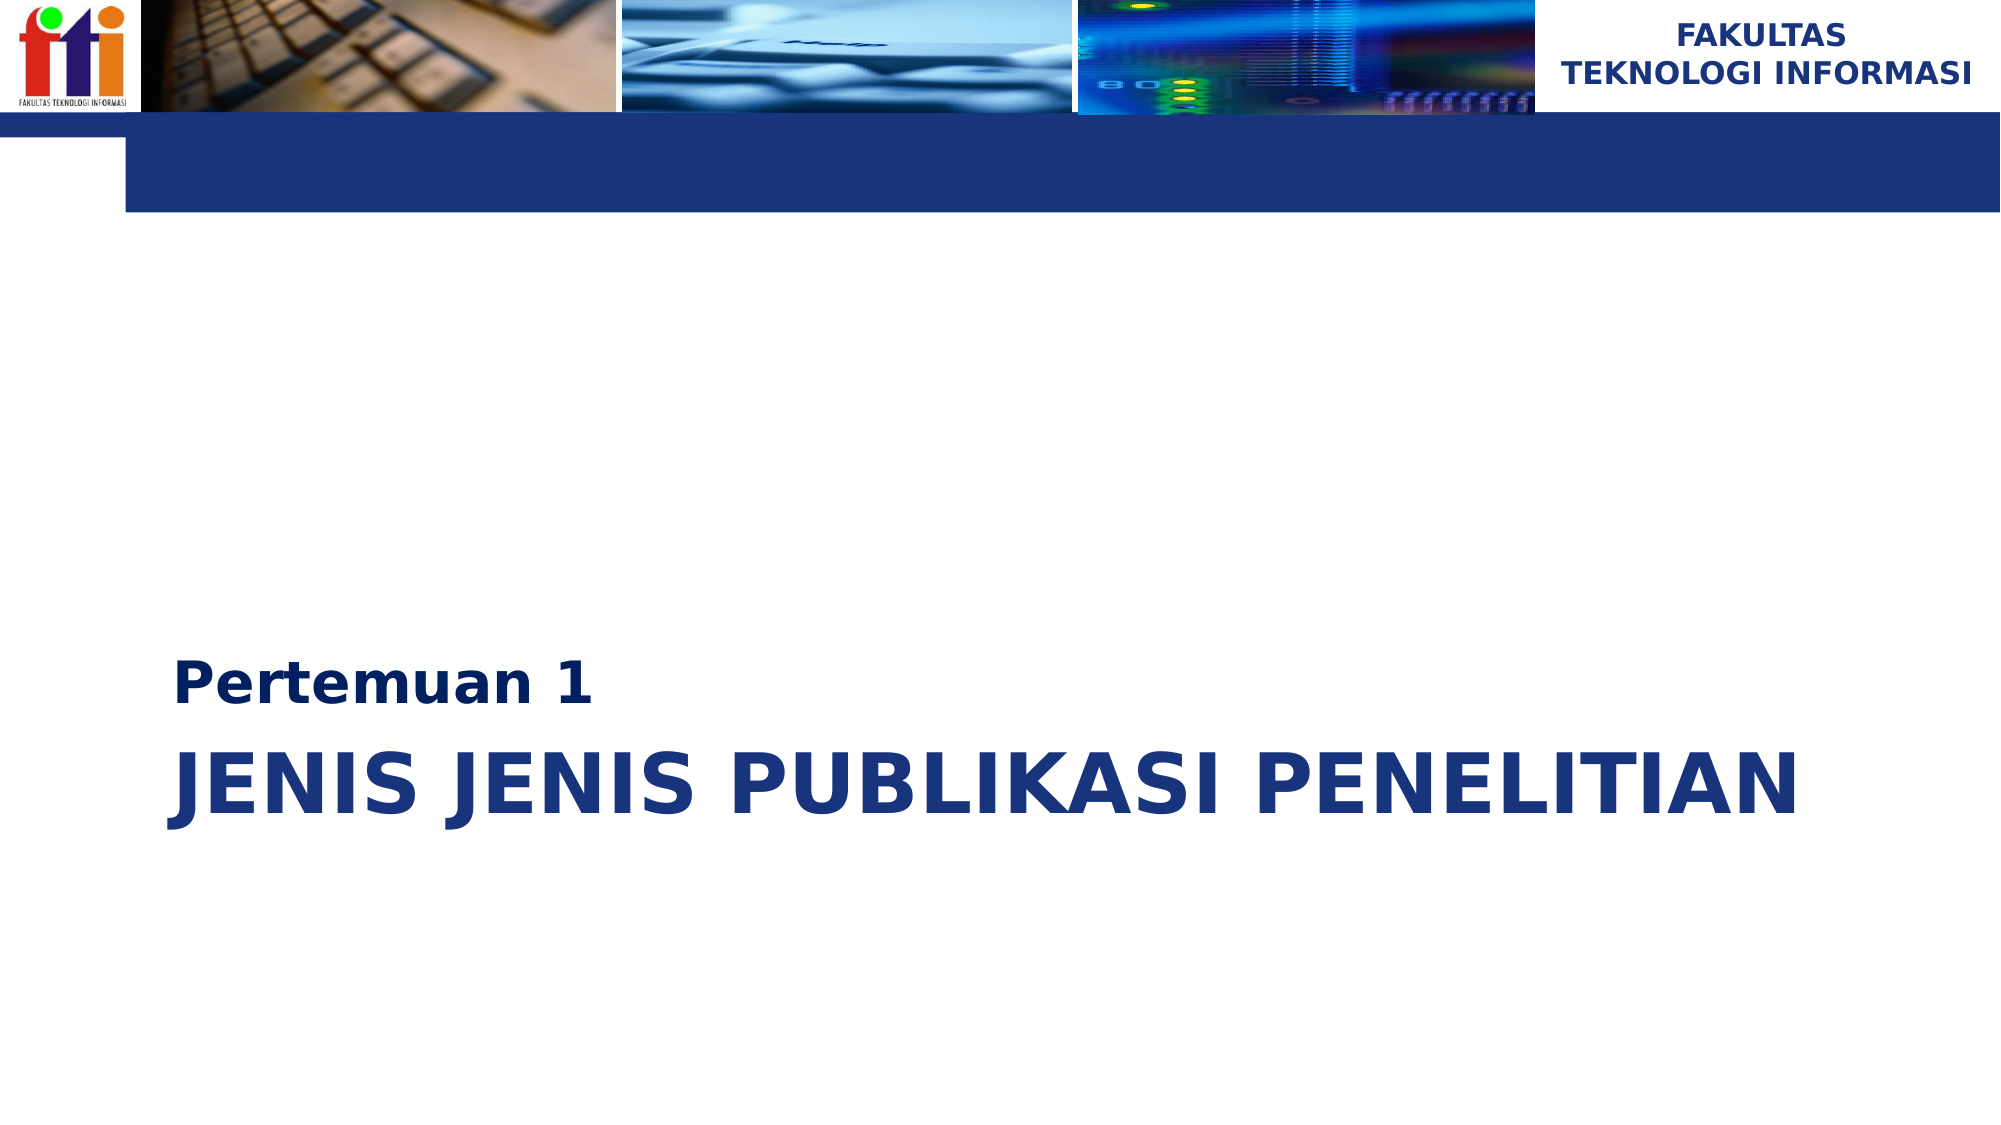

Pertemuan 1
# Jenis jenis publikasi penelitian